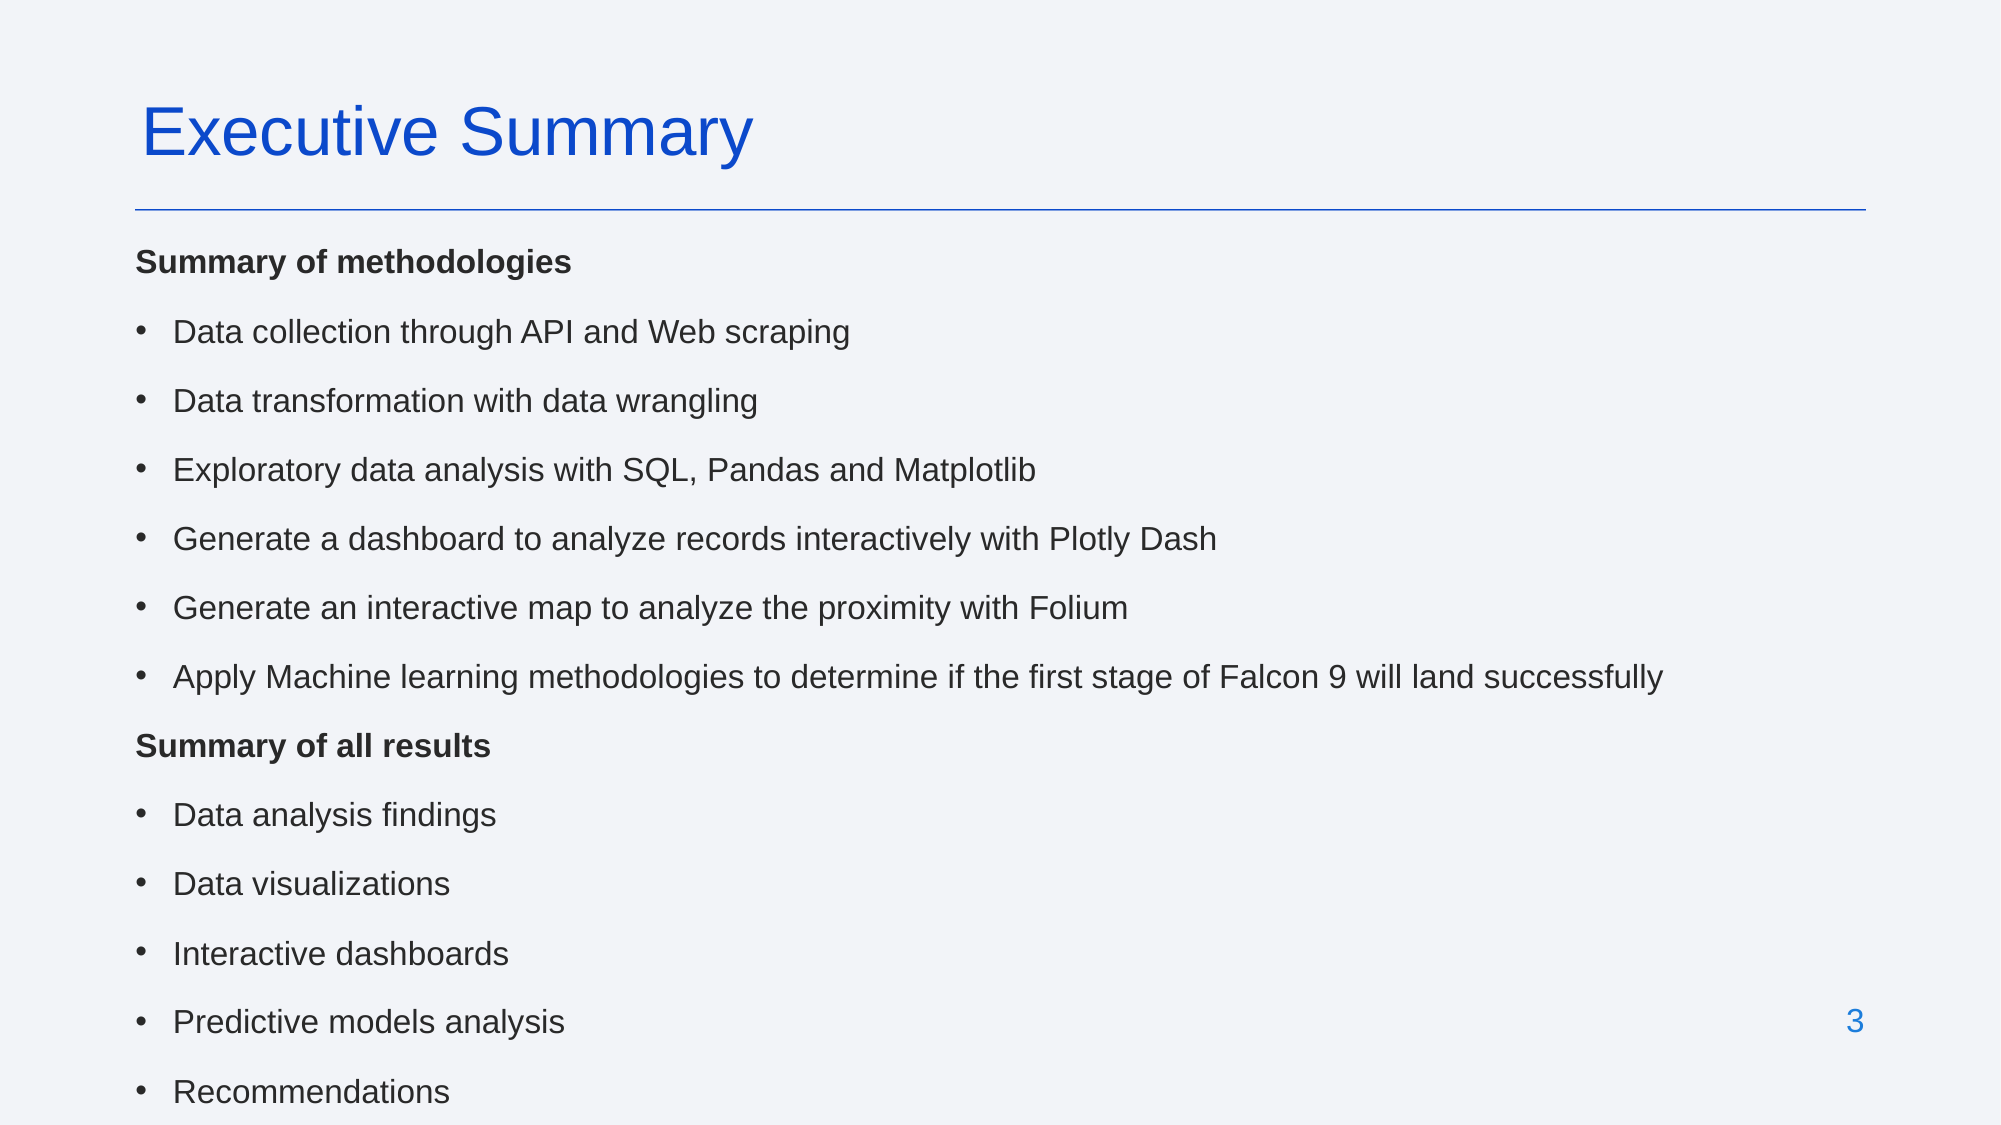

Executive Summary
Summary of methodologies
Data collection through API and Web scraping
Data transformation with data wrangling
Exploratory data analysis with SQL, Pandas and Matplotlib
Generate a dashboard to analyze records interactively with Plotly Dash
Generate an interactive map to analyze the proximity with Folium
Apply Machine learning methodologies to determine if the first stage of Falcon 9 will land successfully
Summary of all results
Data analysis findings
Data visualizations
Interactive dashboards
Predictive models analysis
Recommendations
3